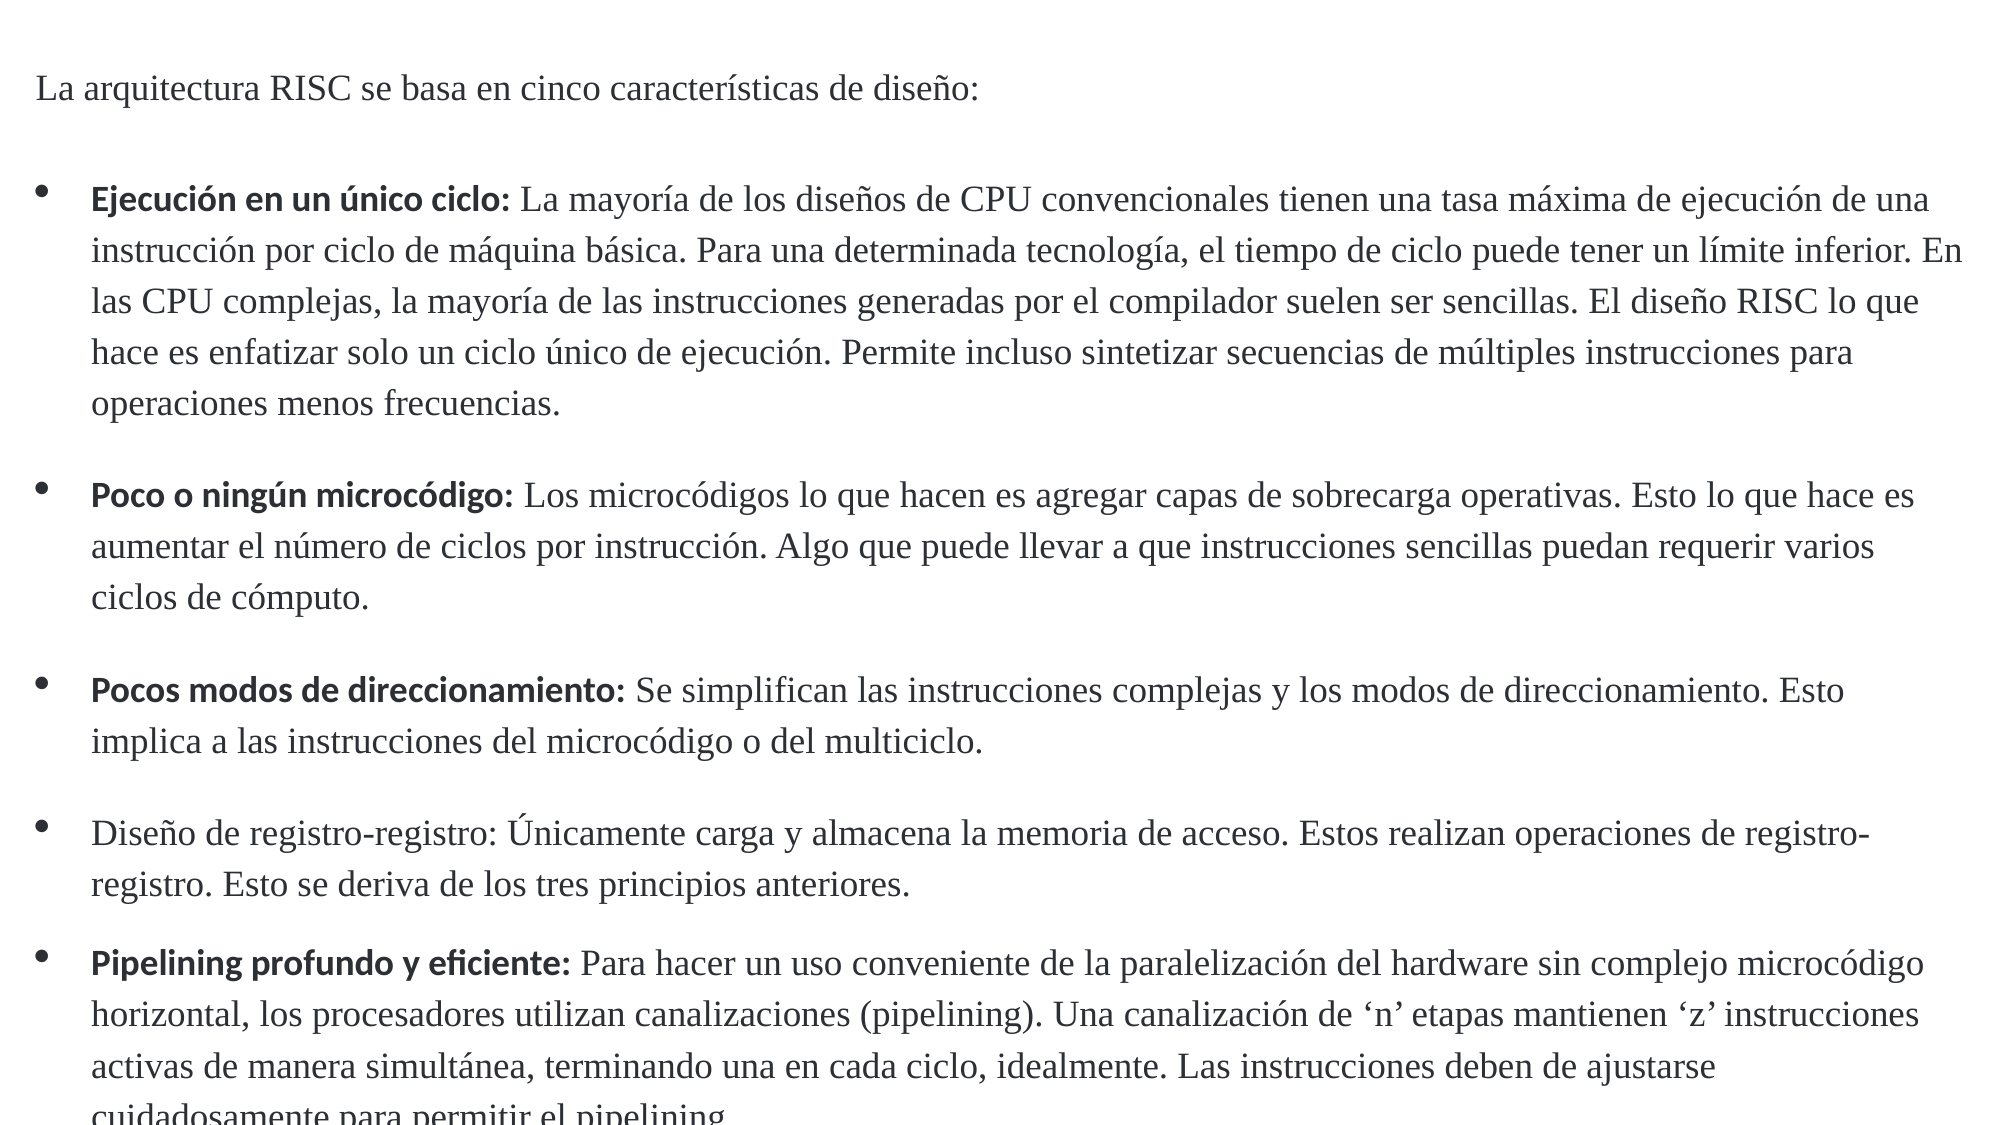

La arquitectura RISC se basa en cinco características de diseño:
Ejecución en un único ciclo: La mayoría de los diseños de CPU convencionales tienen una tasa máxima de ejecución de una instrucción por ciclo de máquina básica. Para una determinada tecnología, el tiempo de ciclo puede tener un límite inferior. En las CPU complejas, la mayoría de las instrucciones generadas por el compilador suelen ser sencillas. El diseño RISC lo que hace es enfatizar solo un ciclo único de ejecución. Permite incluso sintetizar secuencias de múltiples instrucciones para operaciones menos frecuencias.
Poco o ningún microcódigo: Los microcódigos lo que hacen es agregar capas de sobrecarga operativas. Esto lo que hace es aumentar el número de ciclos por instrucción. Algo que puede llevar a que instrucciones sencillas puedan requerir varios ciclos de cómputo.
Pocos modos de direccionamiento: Se simplifican las instrucciones complejas y los modos de direccionamiento. Esto implica a las instrucciones del microcódigo o del multiciclo.
Diseño de registro-registro: Únicamente carga y almacena la memoria de acceso. Estos realizan operaciones de registro-registro. Esto se deriva de los tres principios anteriores.
Pipelining profundo y eficiente: Para hacer un uso conveniente de la paralelización del hardware sin complejo microcódigo horizontal, los procesadores utilizan canalizaciones (pipelining). Una canalización de ‘n’ etapas mantienen ‘z’ instrucciones activas de manera simultánea, terminando una en cada ciclo, idealmente. Las instrucciones deben de ajustarse cuidadosamente para permitir el pipelining.